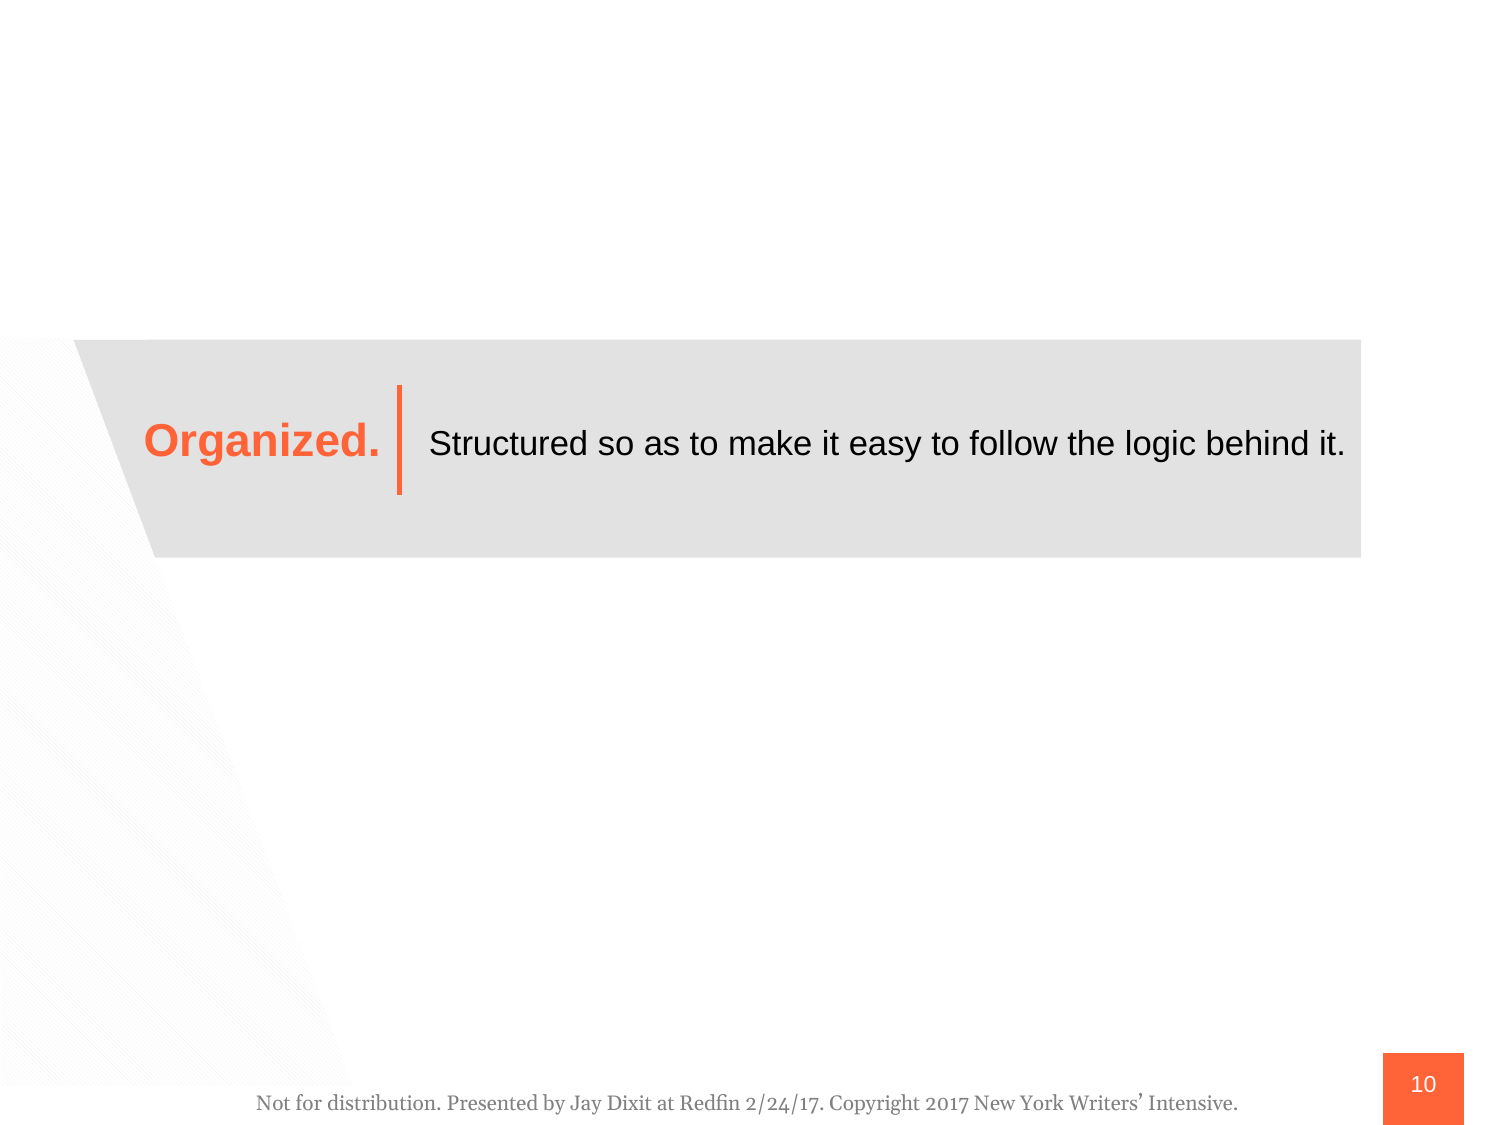

Organized.
Structured so as to make it easy to follow the logic behind it.